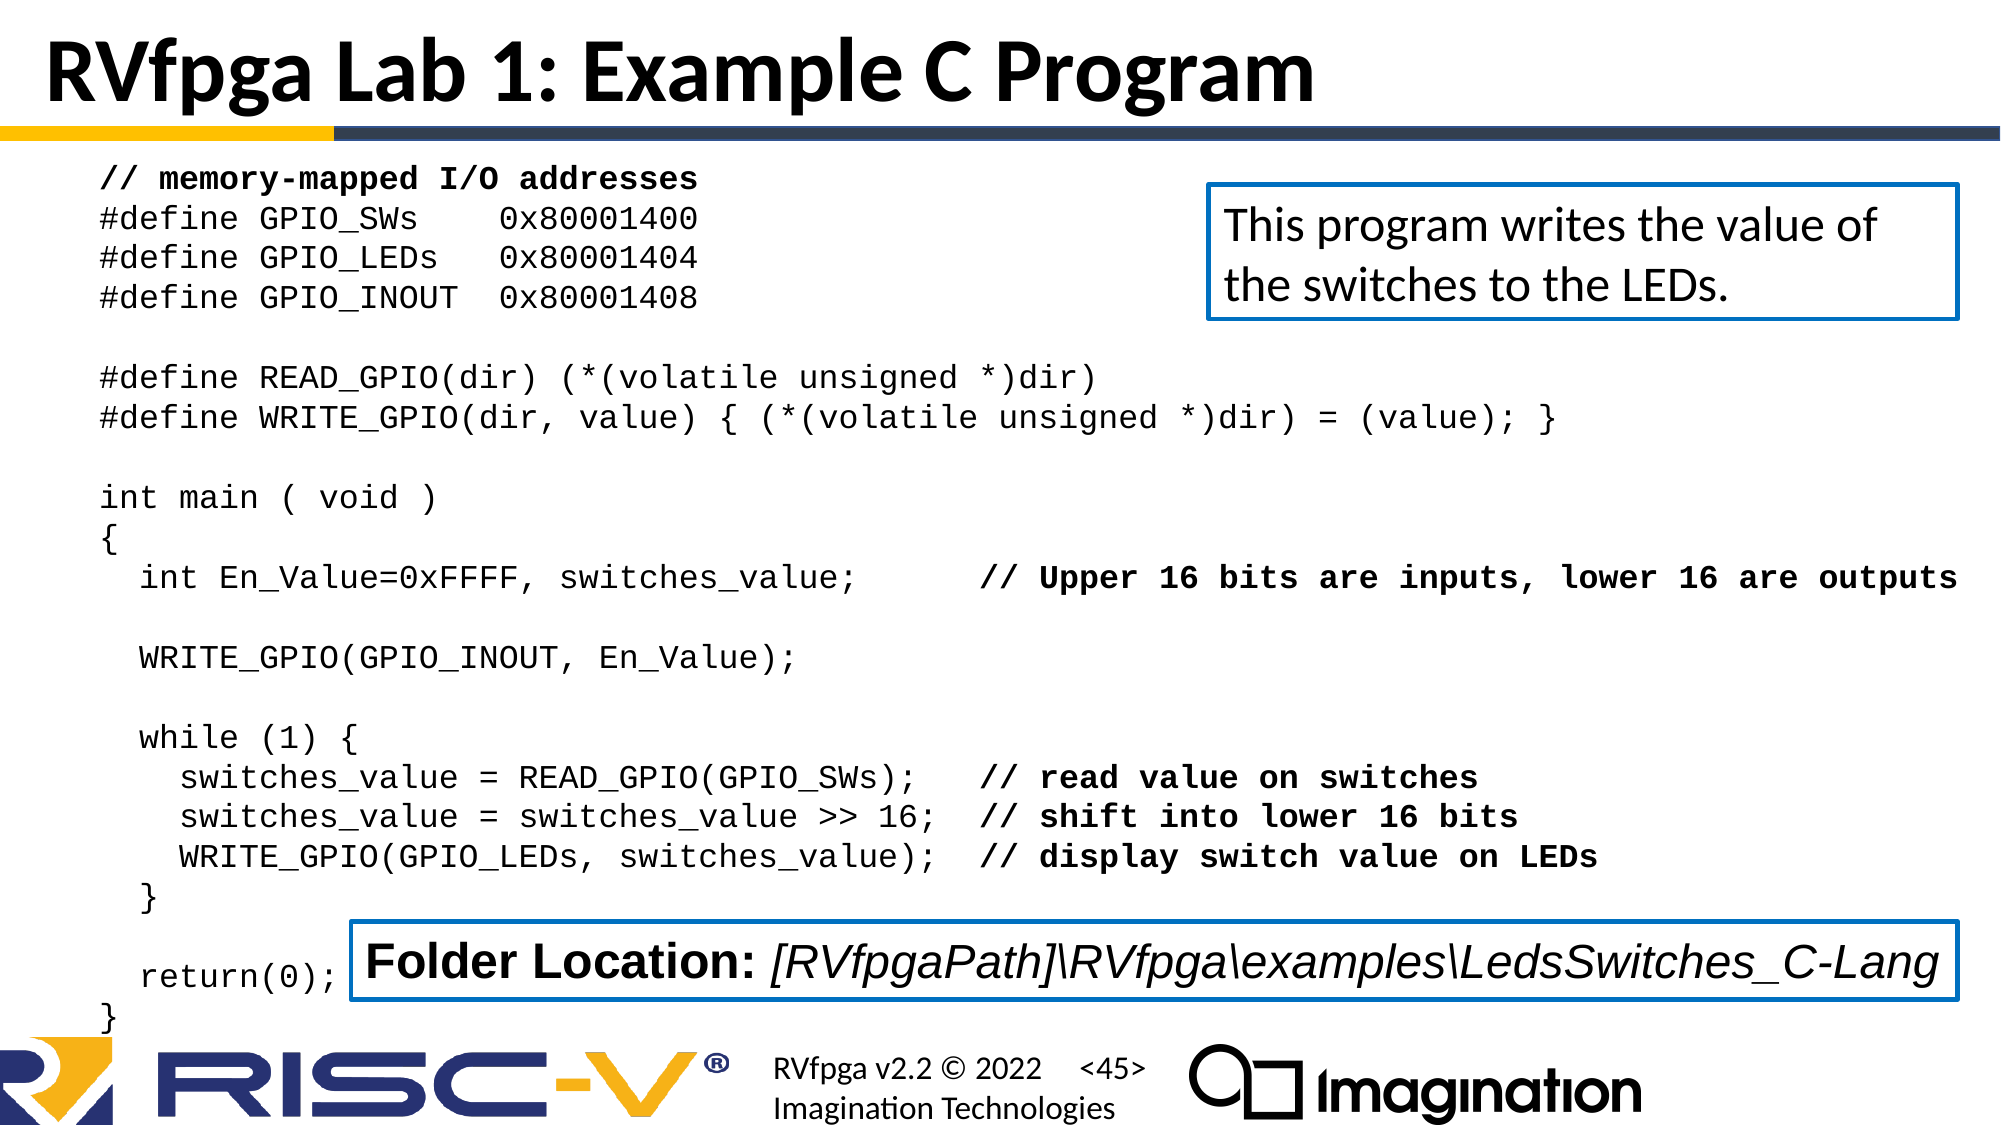

# RVfpga Lab 1: Example C Program
// memory-mapped I/O addresses
#define GPIO_SWs    0x80001400
#define GPIO_LEDs   0x80001404
#define GPIO_INOUT  0x80001408

#define READ_GPIO(dir) (*(volatile unsigned *)dir)
#define WRITE_GPIO(dir, value) { (*(volatile unsigned *)dir) = (value); }

int main ( void )
{
  int En_Value=0xFFFF, switches_value;      // Upper 16 bits are inputs, lower 16 are outputs

  WRITE_GPIO(GPIO_INOUT, En_Value);

  while (1) {
    switches_value = READ_GPIO(GPIO_SWs);   // read value on switches
    switches_value = switches_value >> 16;  // shift into lower 16 bits
    WRITE_GPIO(GPIO_LEDs, switches_value);  // display switch value on LEDs
  }

  return(0);
}

This program writes the value of the switches to the LEDs.
Folder Location: [RVfpgaPath]\RVfpga\examples\LedsSwitches_C-Lang